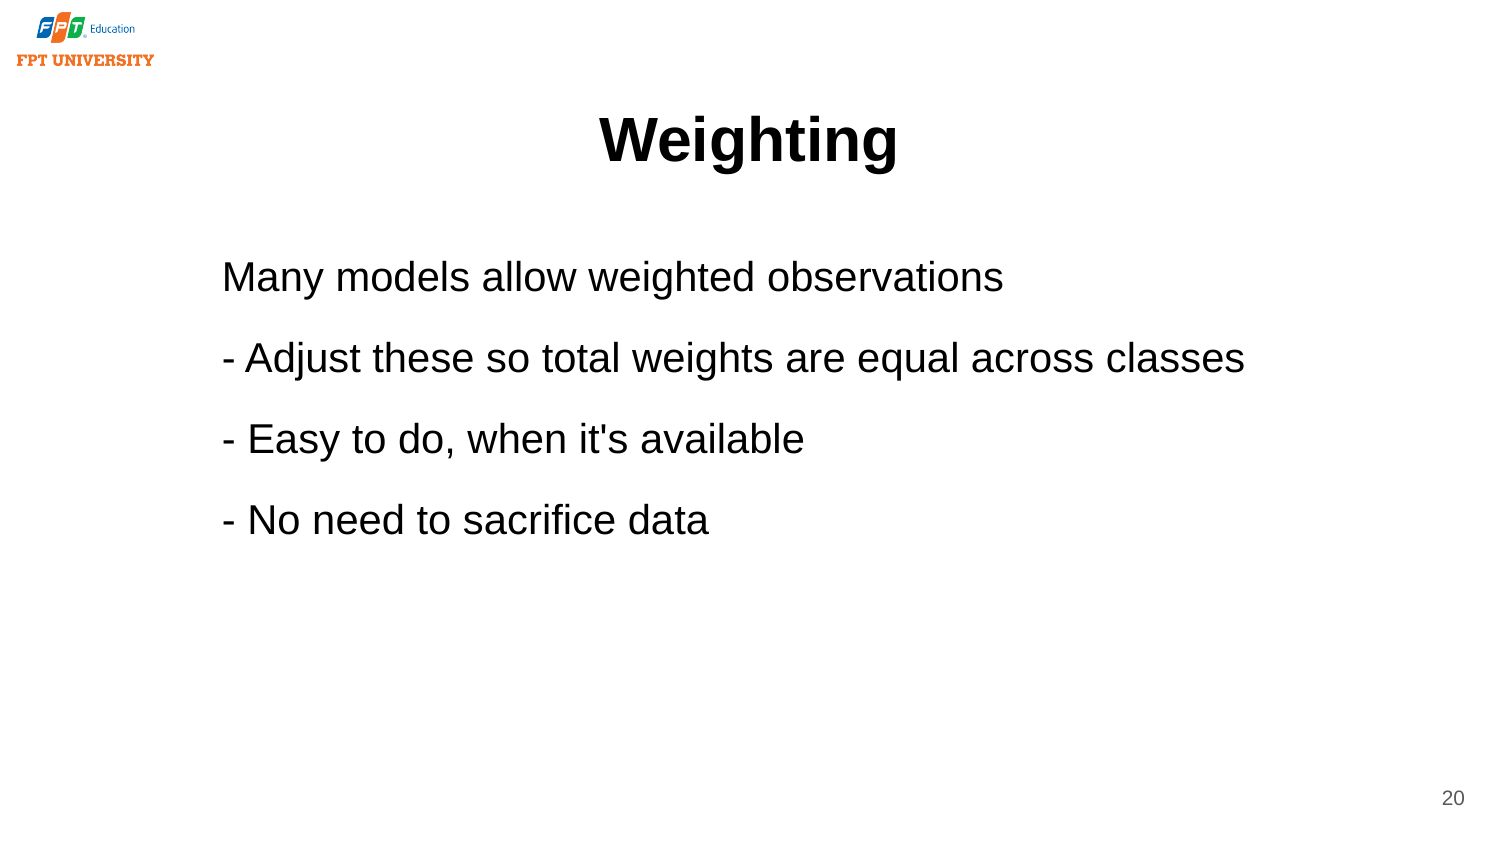

# Weighting
Many models allow weighted observations

- Adjust these so total weights are equal across classes

- Easy to do, when it's available

- No need to sacrifice data
20